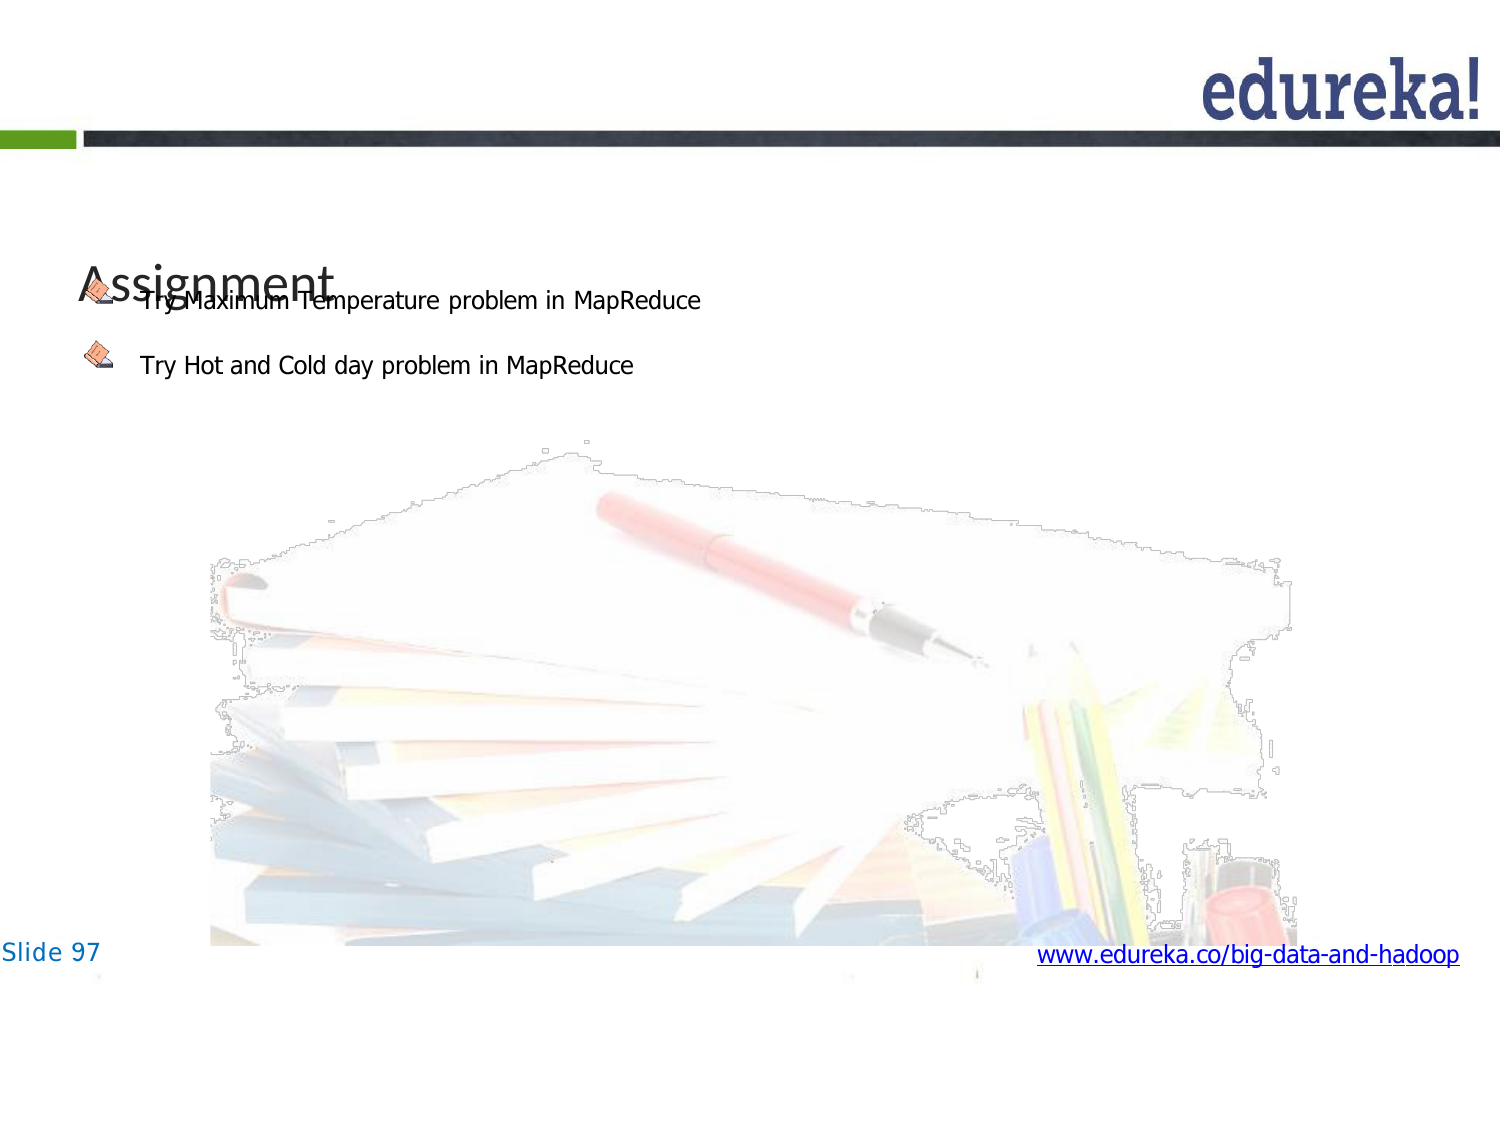

# Assignment

Try Maximum Temperature problem in MapReduce

Try Hot and Cold day problem in MapReduce

Slide 97
www.edureka.co/big-data-and-hadoop